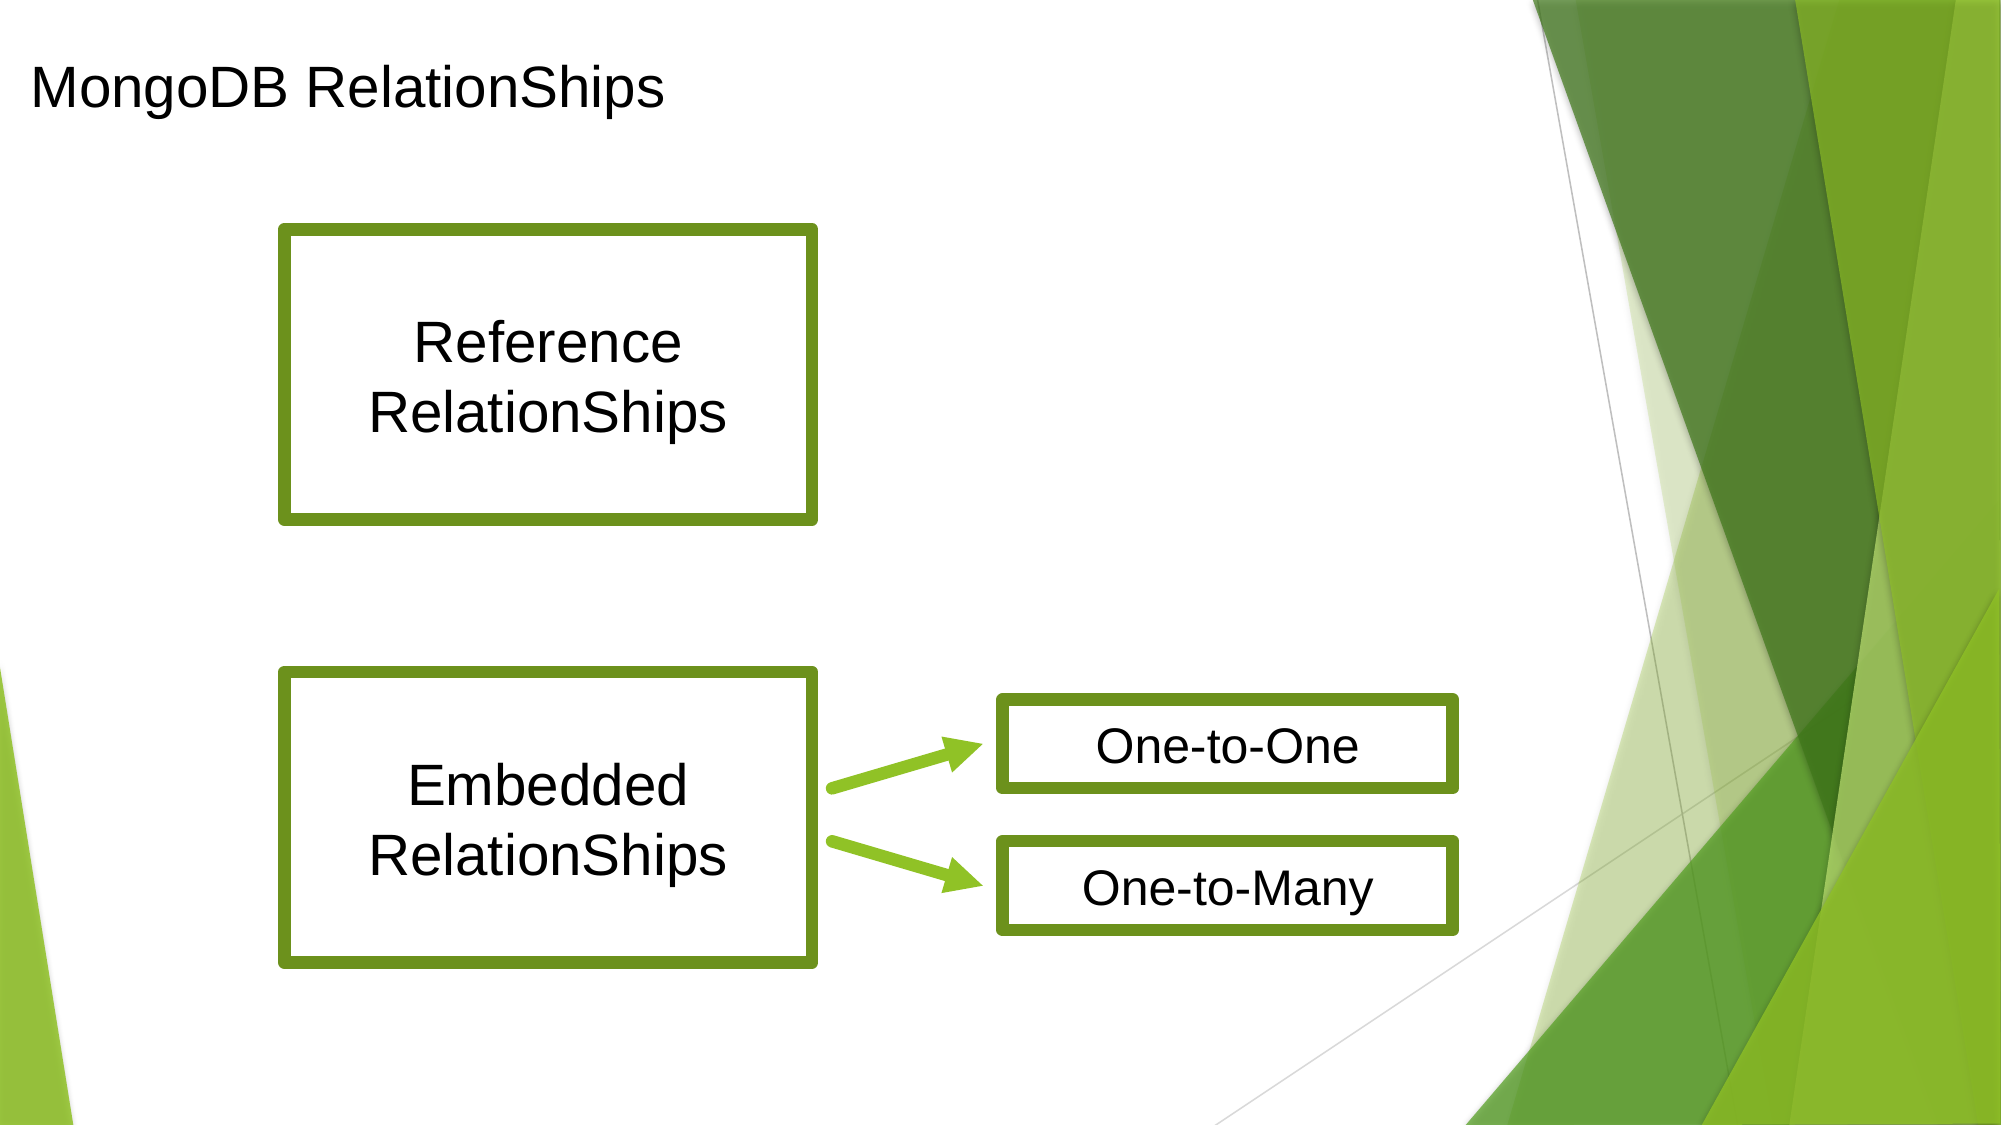

MongoDB RelationShips
Reference
RelationShips
Embedded
RelationShips
One-to-One
One-to-Many